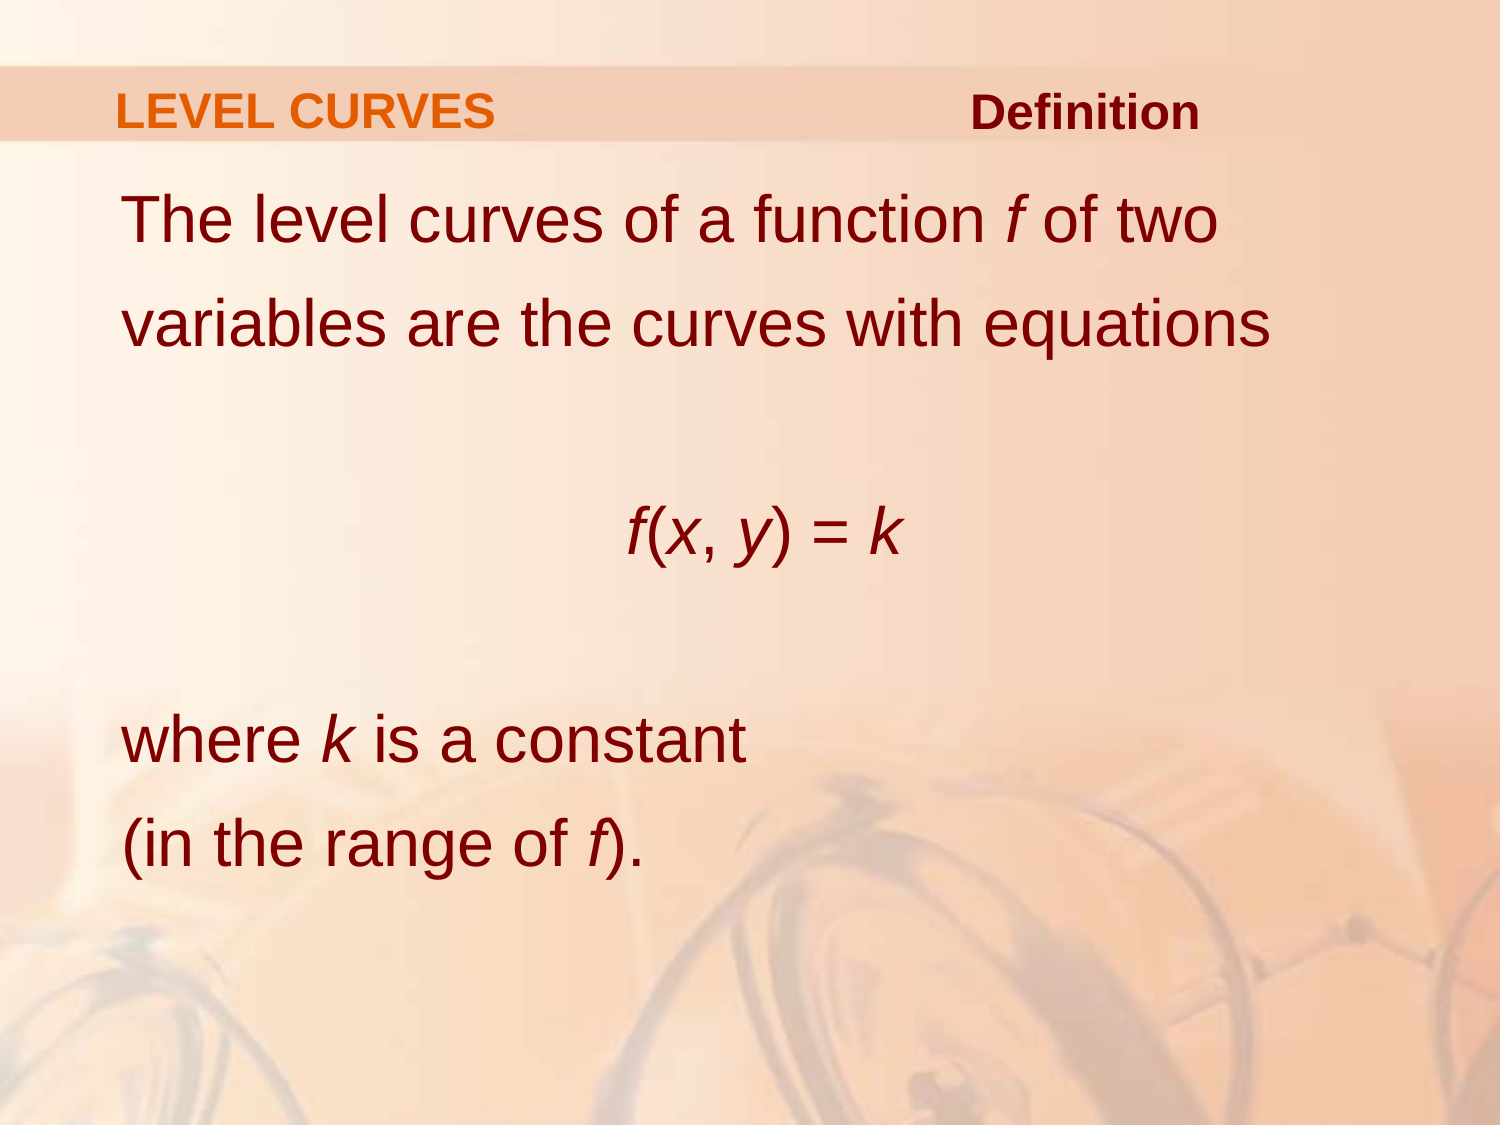

# LEVEL CURVES
Definition
The level curves of a function f of two variables are the curves with equations
			   f(x, y) = k
where k is a constant
(in the range of f).